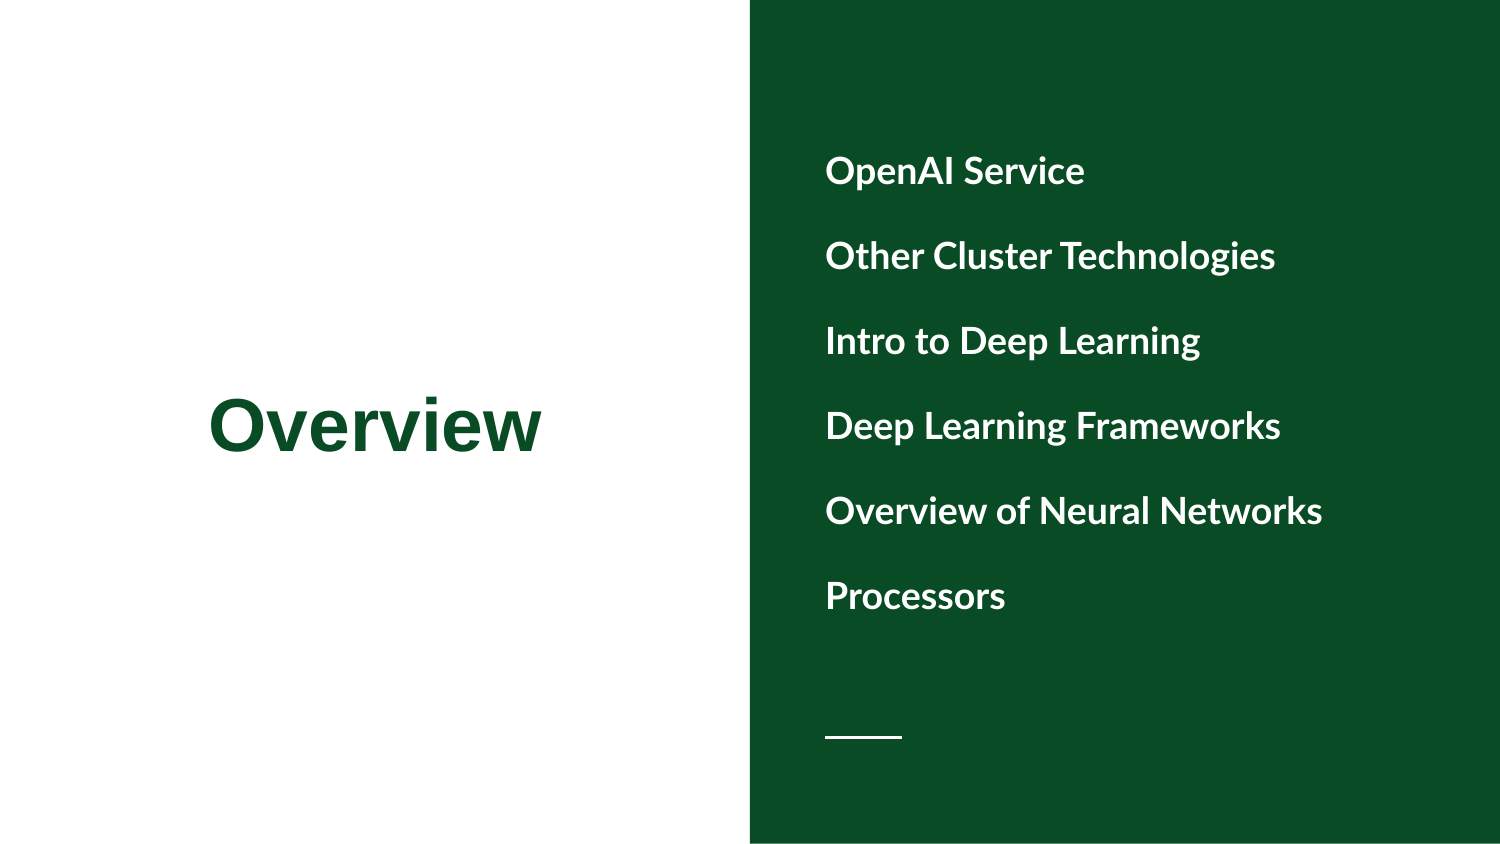

OpenAI Service
Other Cluster Technologies
Intro to Deep Learning
Deep Learning Frameworks
Overview of Neural Networks
Processors
# Overview